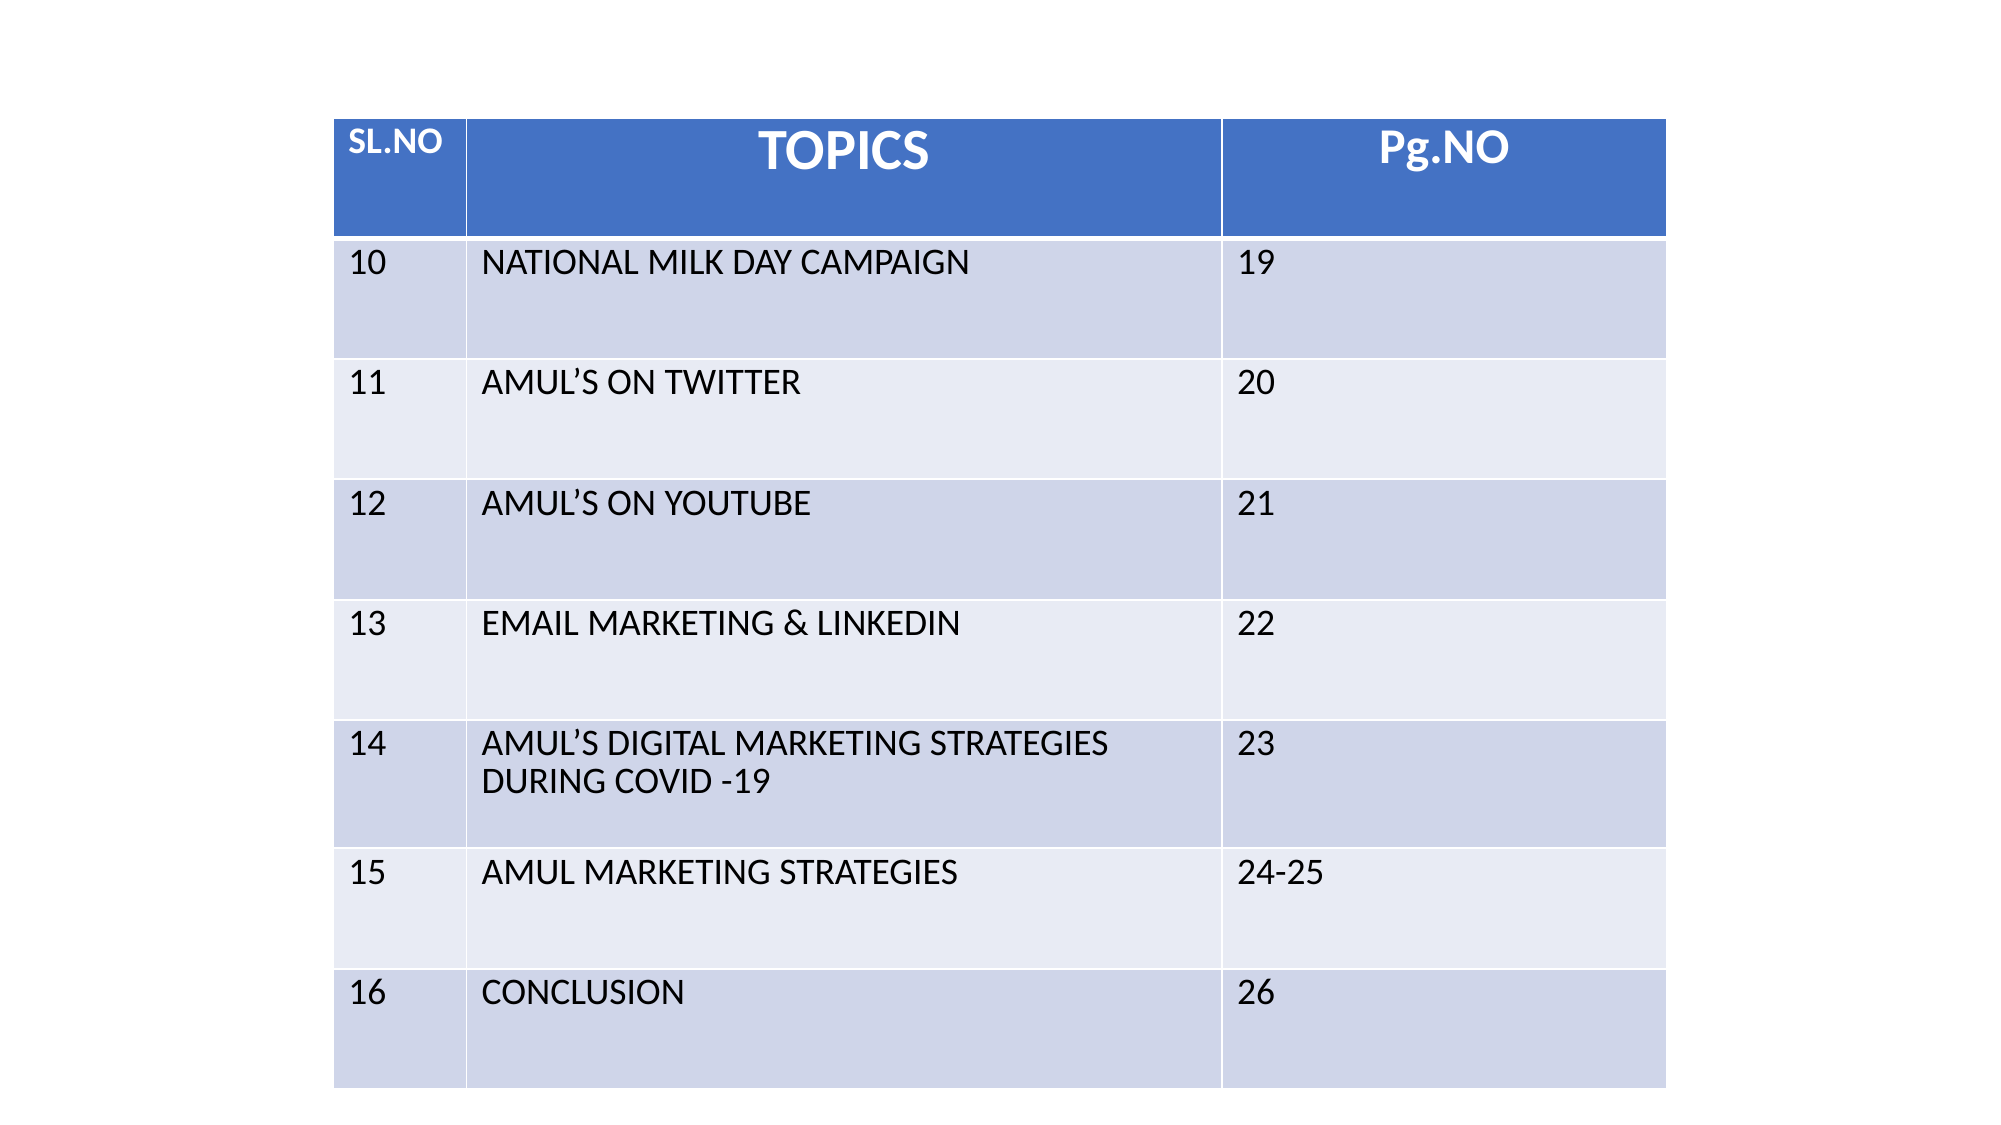

| SL.NO | TOPICS | Pg.NO |
| --- | --- | --- |
| 10 | NATIONAL MILK DAY CAMPAIGN | 19 |
| 11 | AMUL’S ON TWITTER | 20 |
| 12 | AMUL’S ON YOUTUBE | 21 |
| 13 | EMAIL MARKETING & LINKEDIN | 22 |
| 14 | AMUL’S DIGITAL MARKETING STRATEGIES DURING COVID -19 | 23 |
| 15 | AMUL MARKETING STRATEGIES | 24-25 |
| 16 | CONCLUSION | 26 |